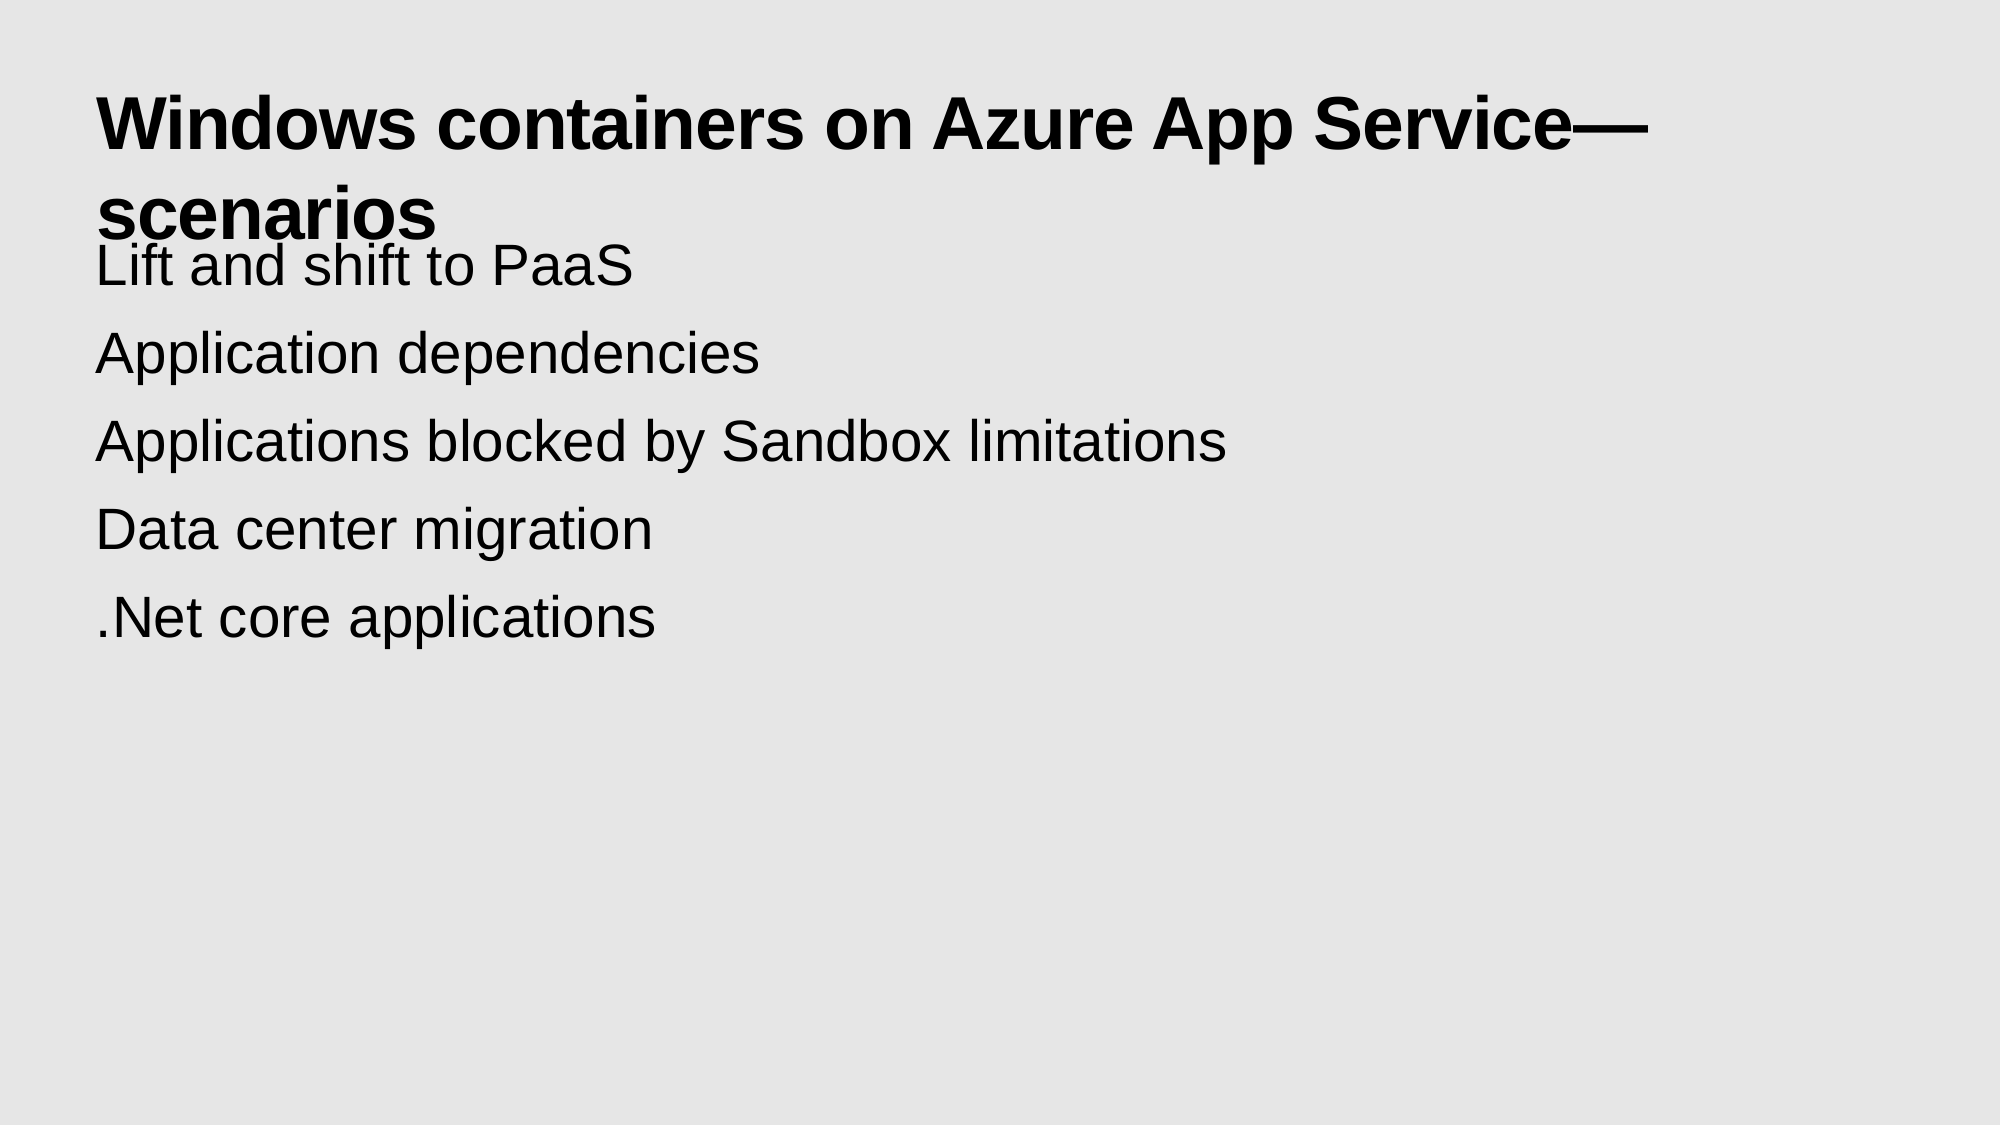

# Windows containers on Azure App Service—scenarios
Lift and shift to PaaS
Application dependencies
Applications blocked by Sandbox limitations
Data center migration
.Net core applications